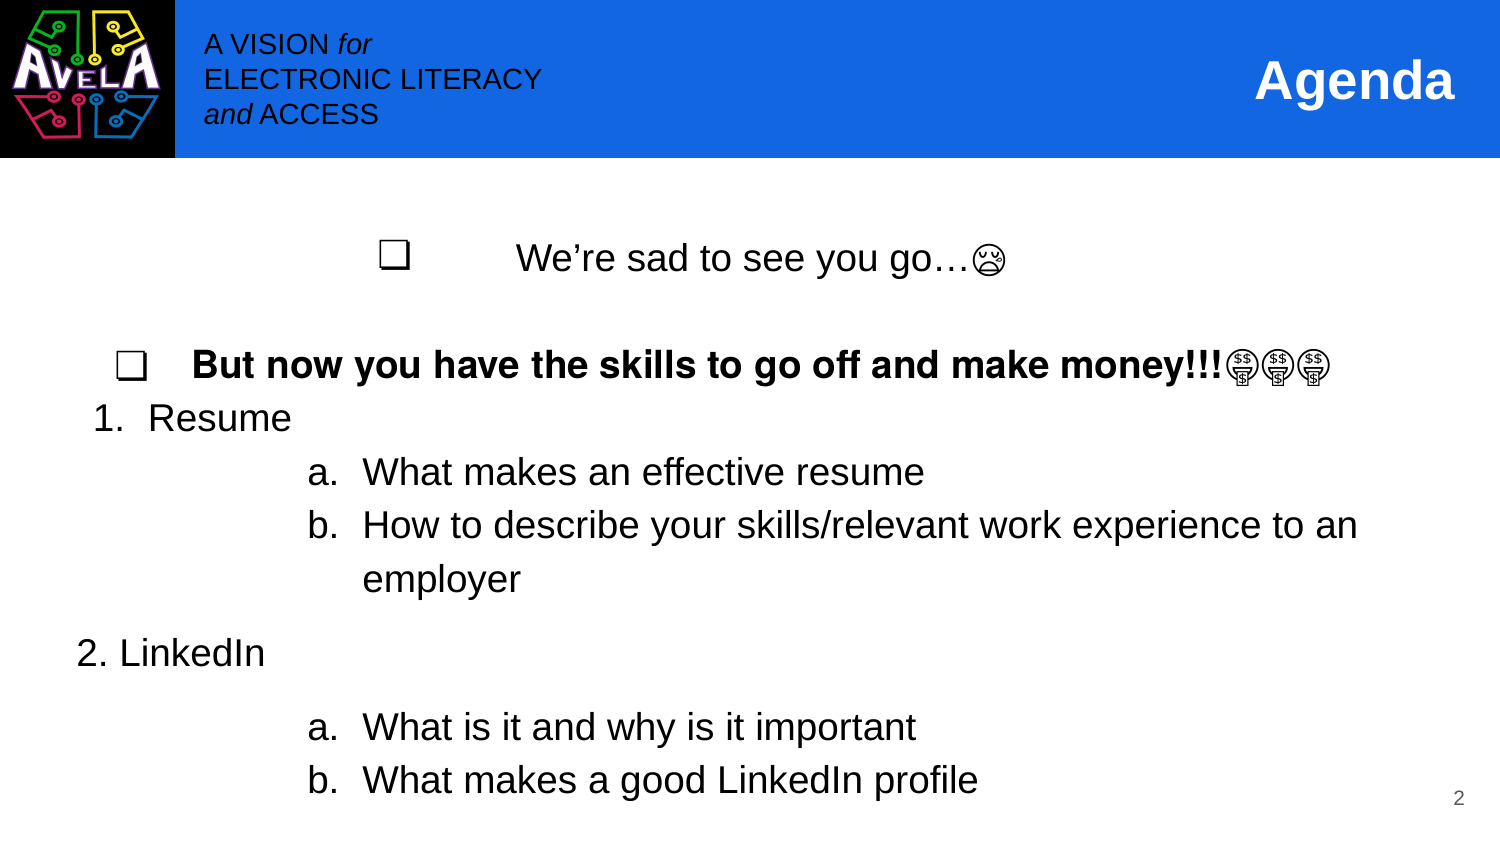

# Agenda
We’re sad to see you go…😪

But now you have the skills to go off and make money!!!🤑🤑🤑
Resume
What makes an effective resume
How to describe your skills/relevant work experience to an employer
2. LinkedIn
What is it and why is it important
What makes a good LinkedIn profile
2